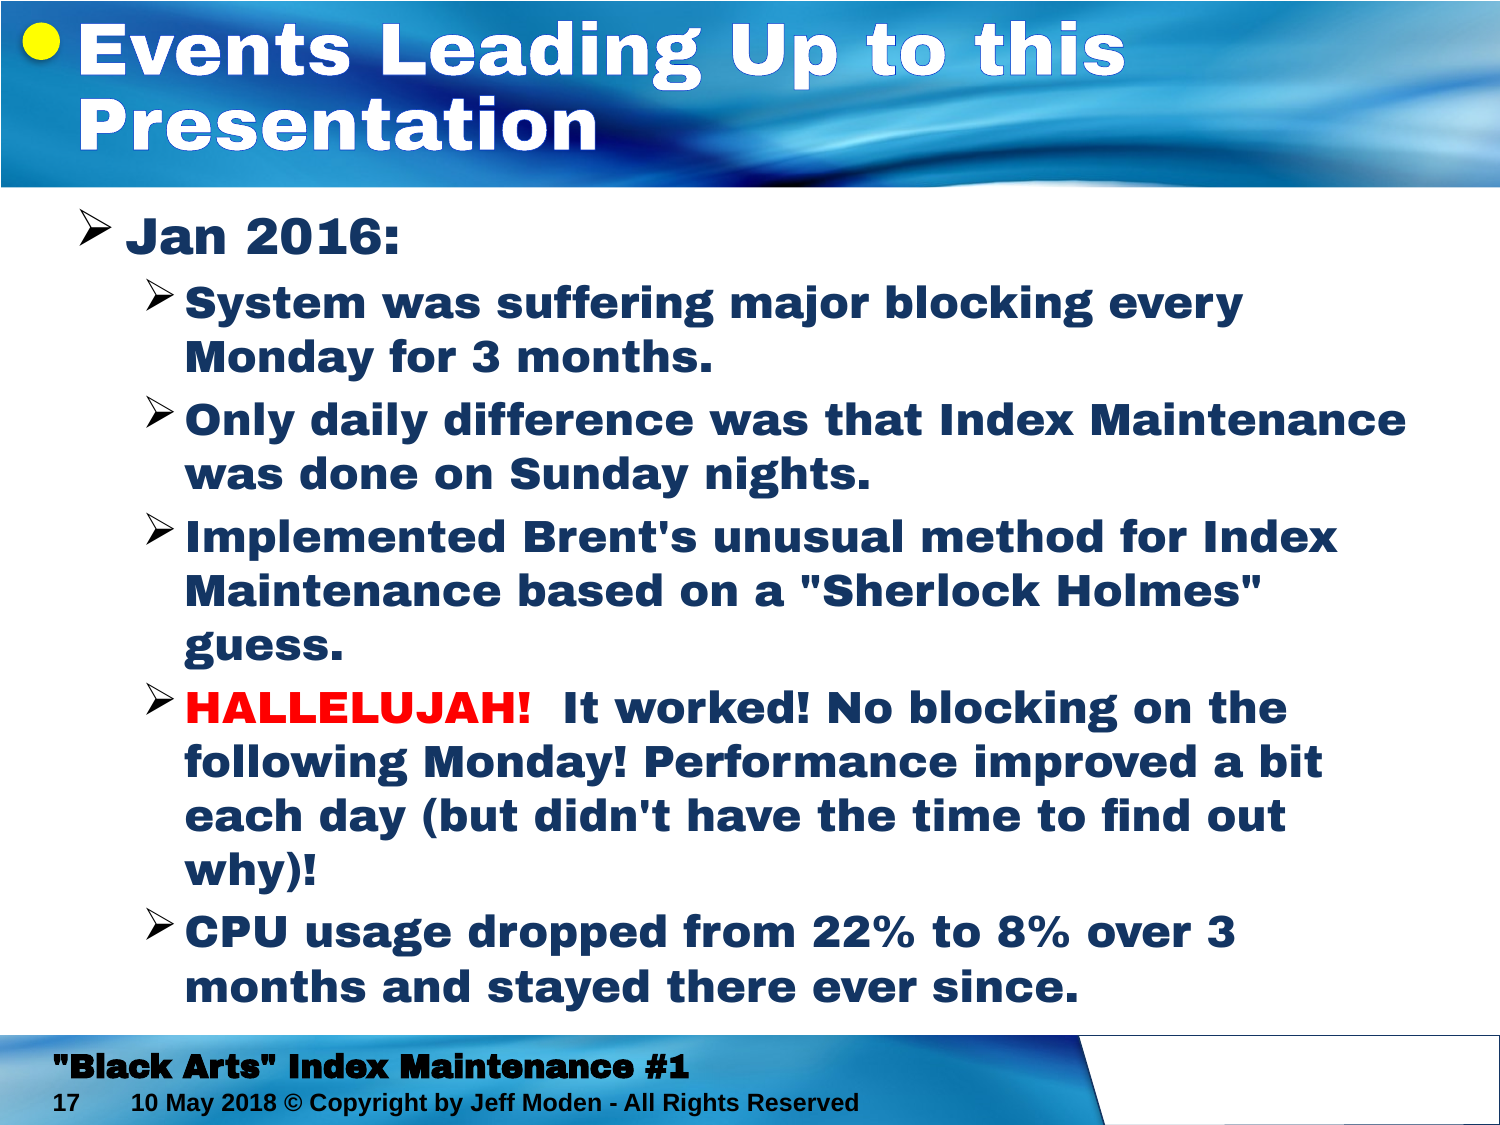

# Events Leading Up to this Presentation

Jan 2016:
System was suffering major blocking every Monday for 3 months.
Only daily difference was that Index Maintenance was done on Sunday nights.
Implemented Brent's unusual method for Index Maintenance based on a "Sherlock Holmes" guess.
HALLELUJAH!  It worked! No blocking on the following Monday! Performance improved a bit each day (but didn't have the time to find out why)!
CPU usage dropped from 22% to 8% over 3 months and stayed there ever since.
"Black Arts" Index Maintenance #1
17
10 May 2018 © Copyright by Jeff Moden - All Rights Reserved